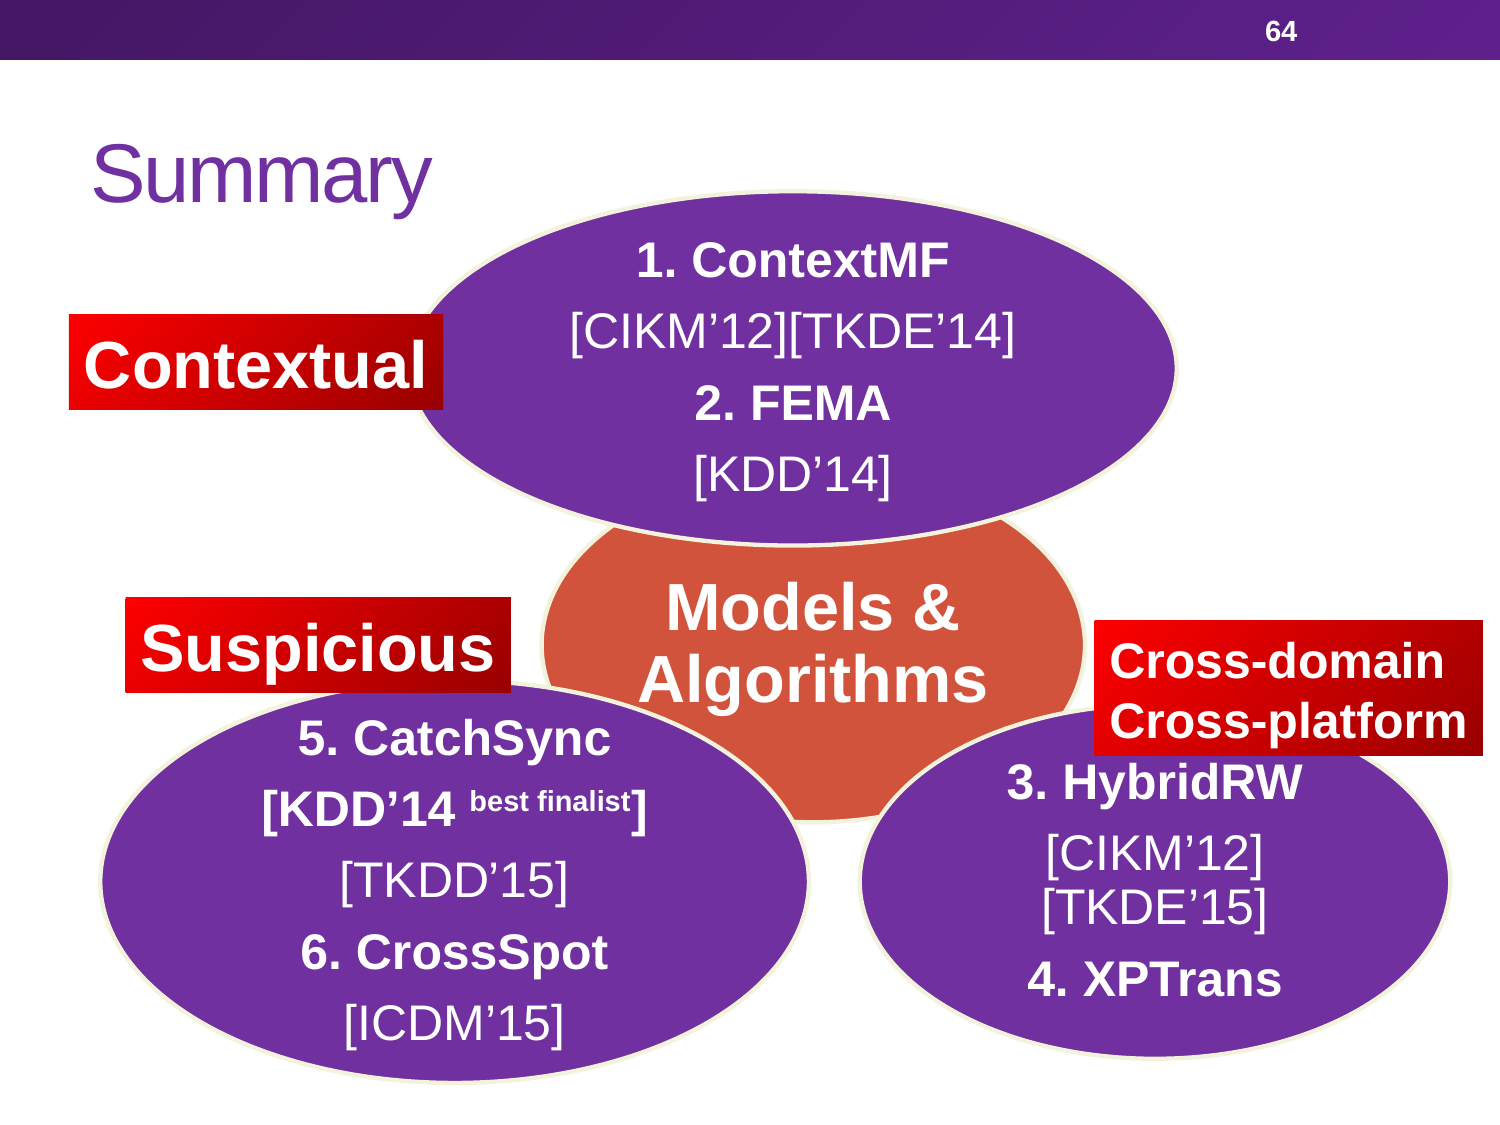

64
# Summary
Models & Algorithms

1. ContextMF
[CIKM’12][TKDE’14]
2. FEMA
[KDD’14]

3. HybridRW
[CIKM’12][TKDE’15]
4. XPTrans

5. CatchSync
[KDD’14 best finalist]
[TKDD’15]
6. CrossSpot
[ICDM’15]
Contextual
Suspicious
Cross-domain
Cross-platform